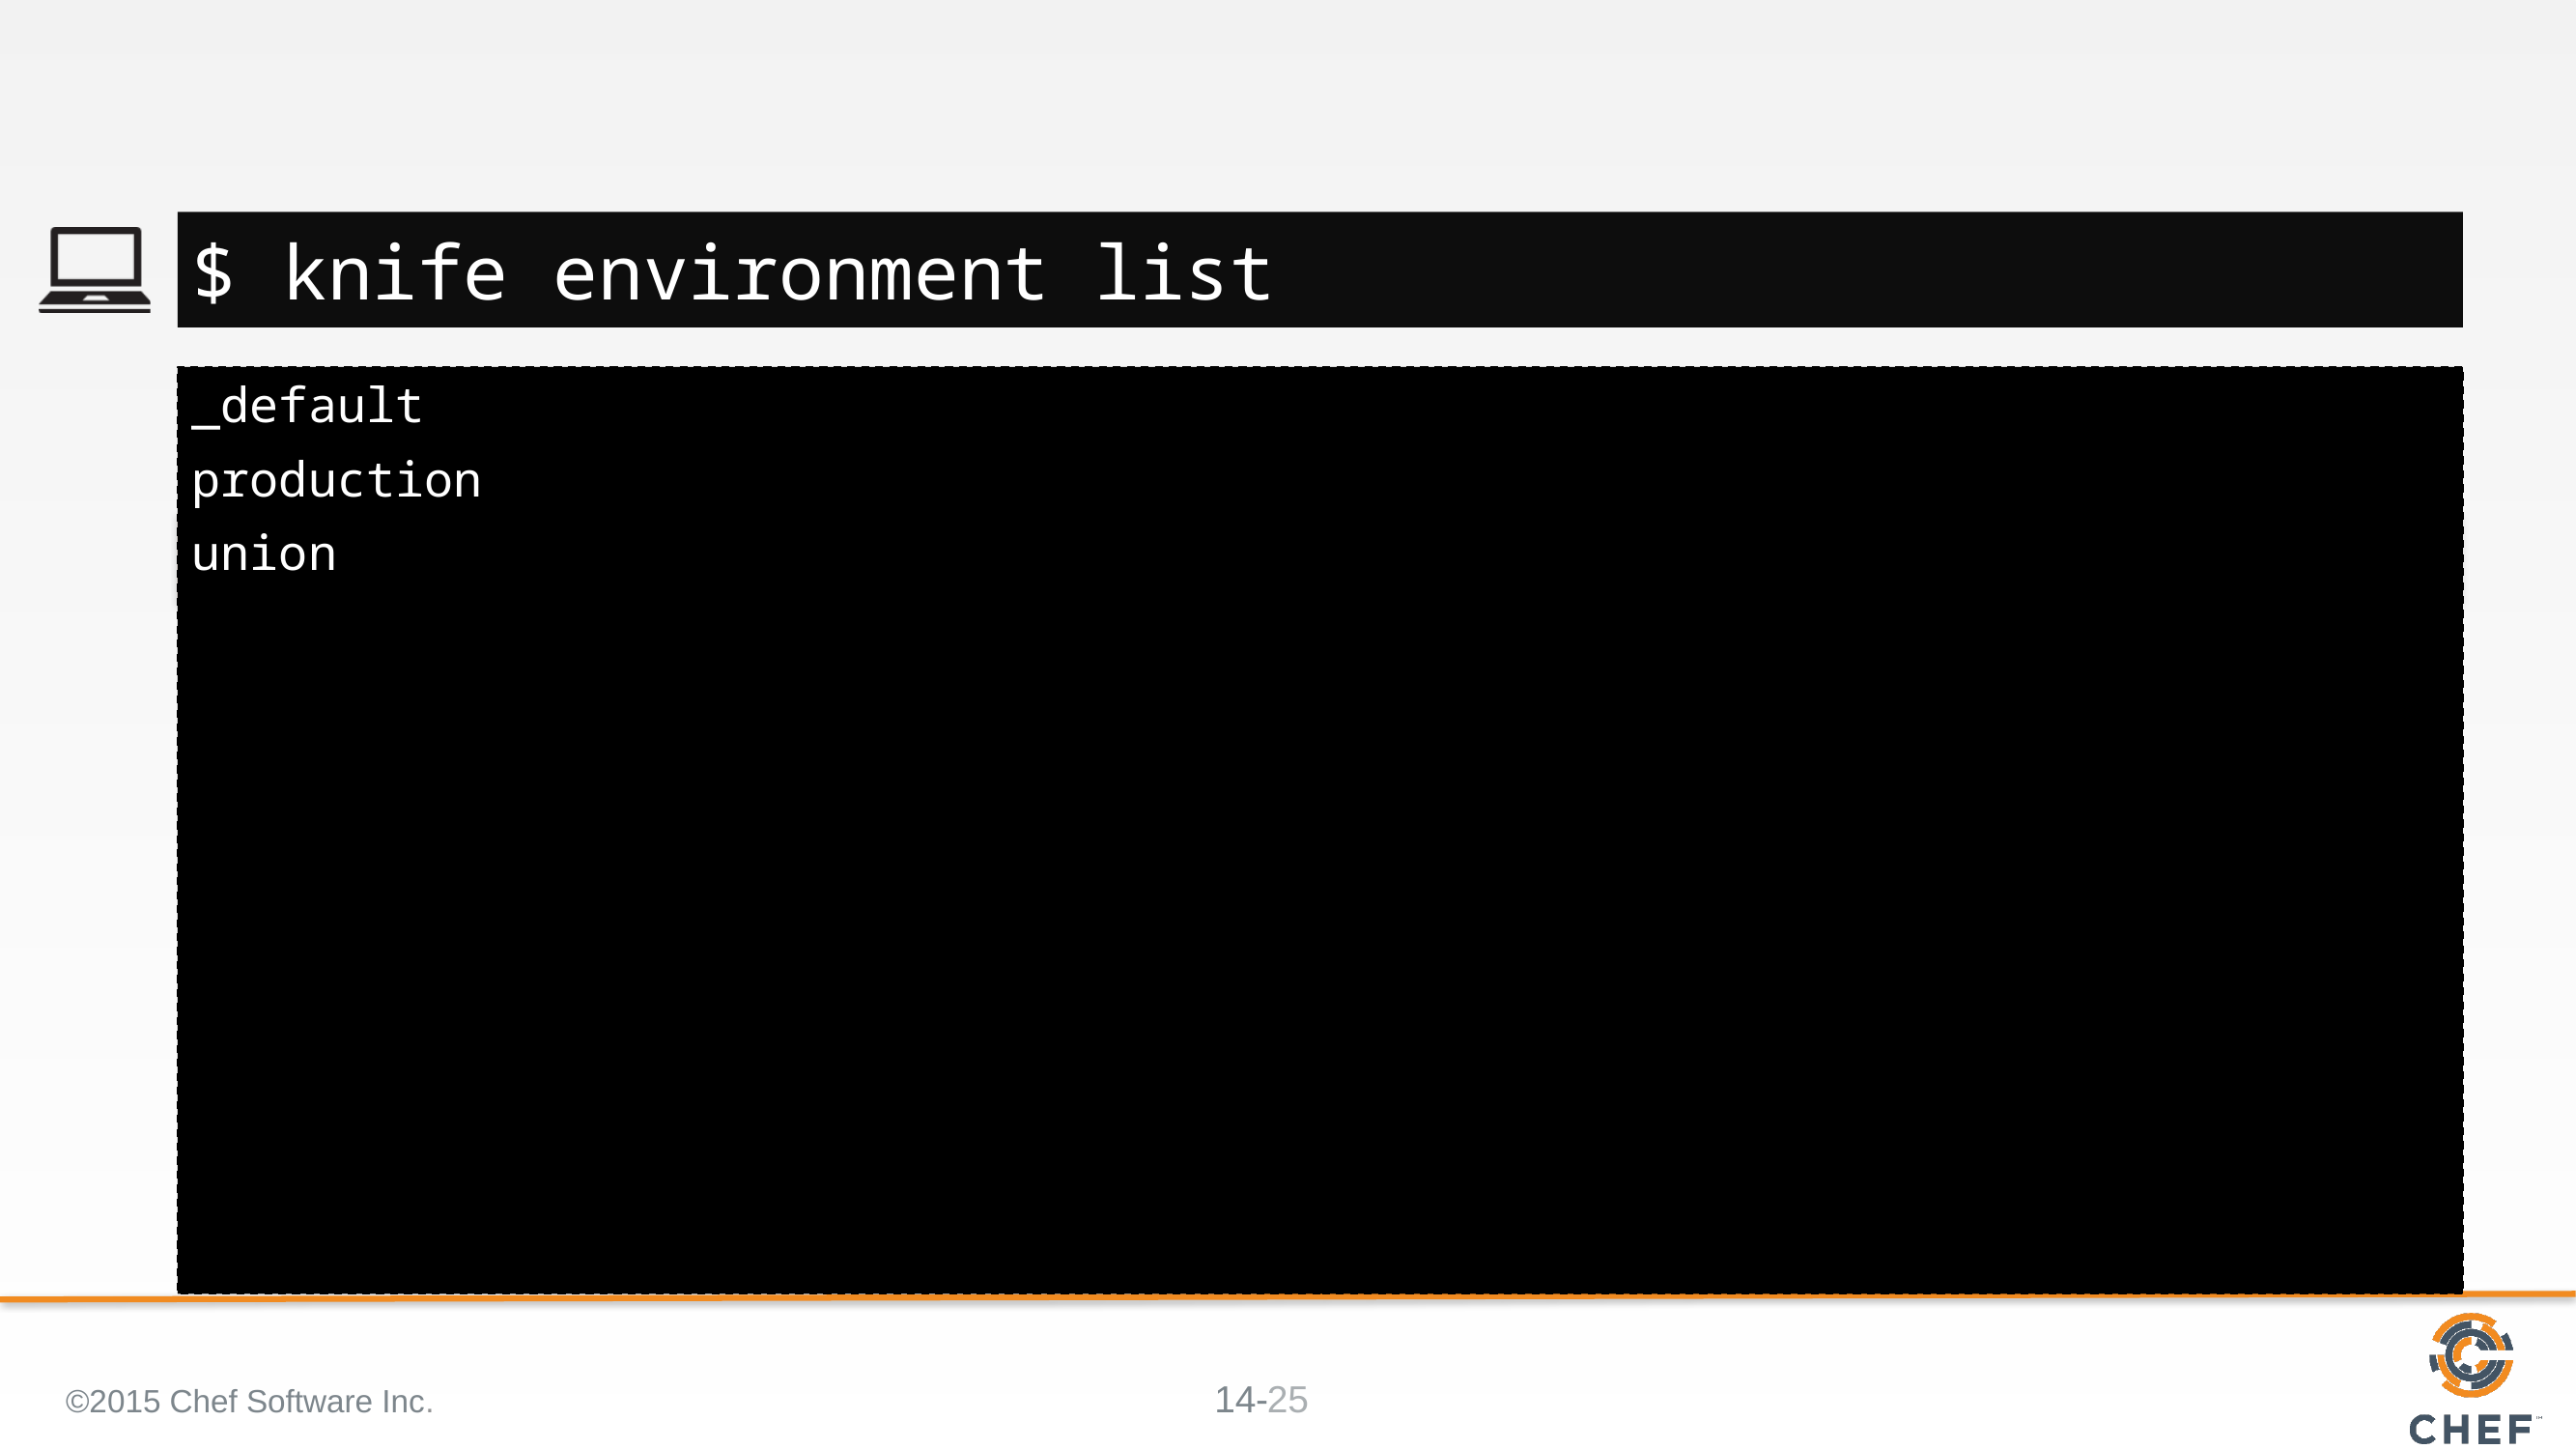

#
$ knife environment list
_default
production
union
©2015 Chef Software Inc.
25